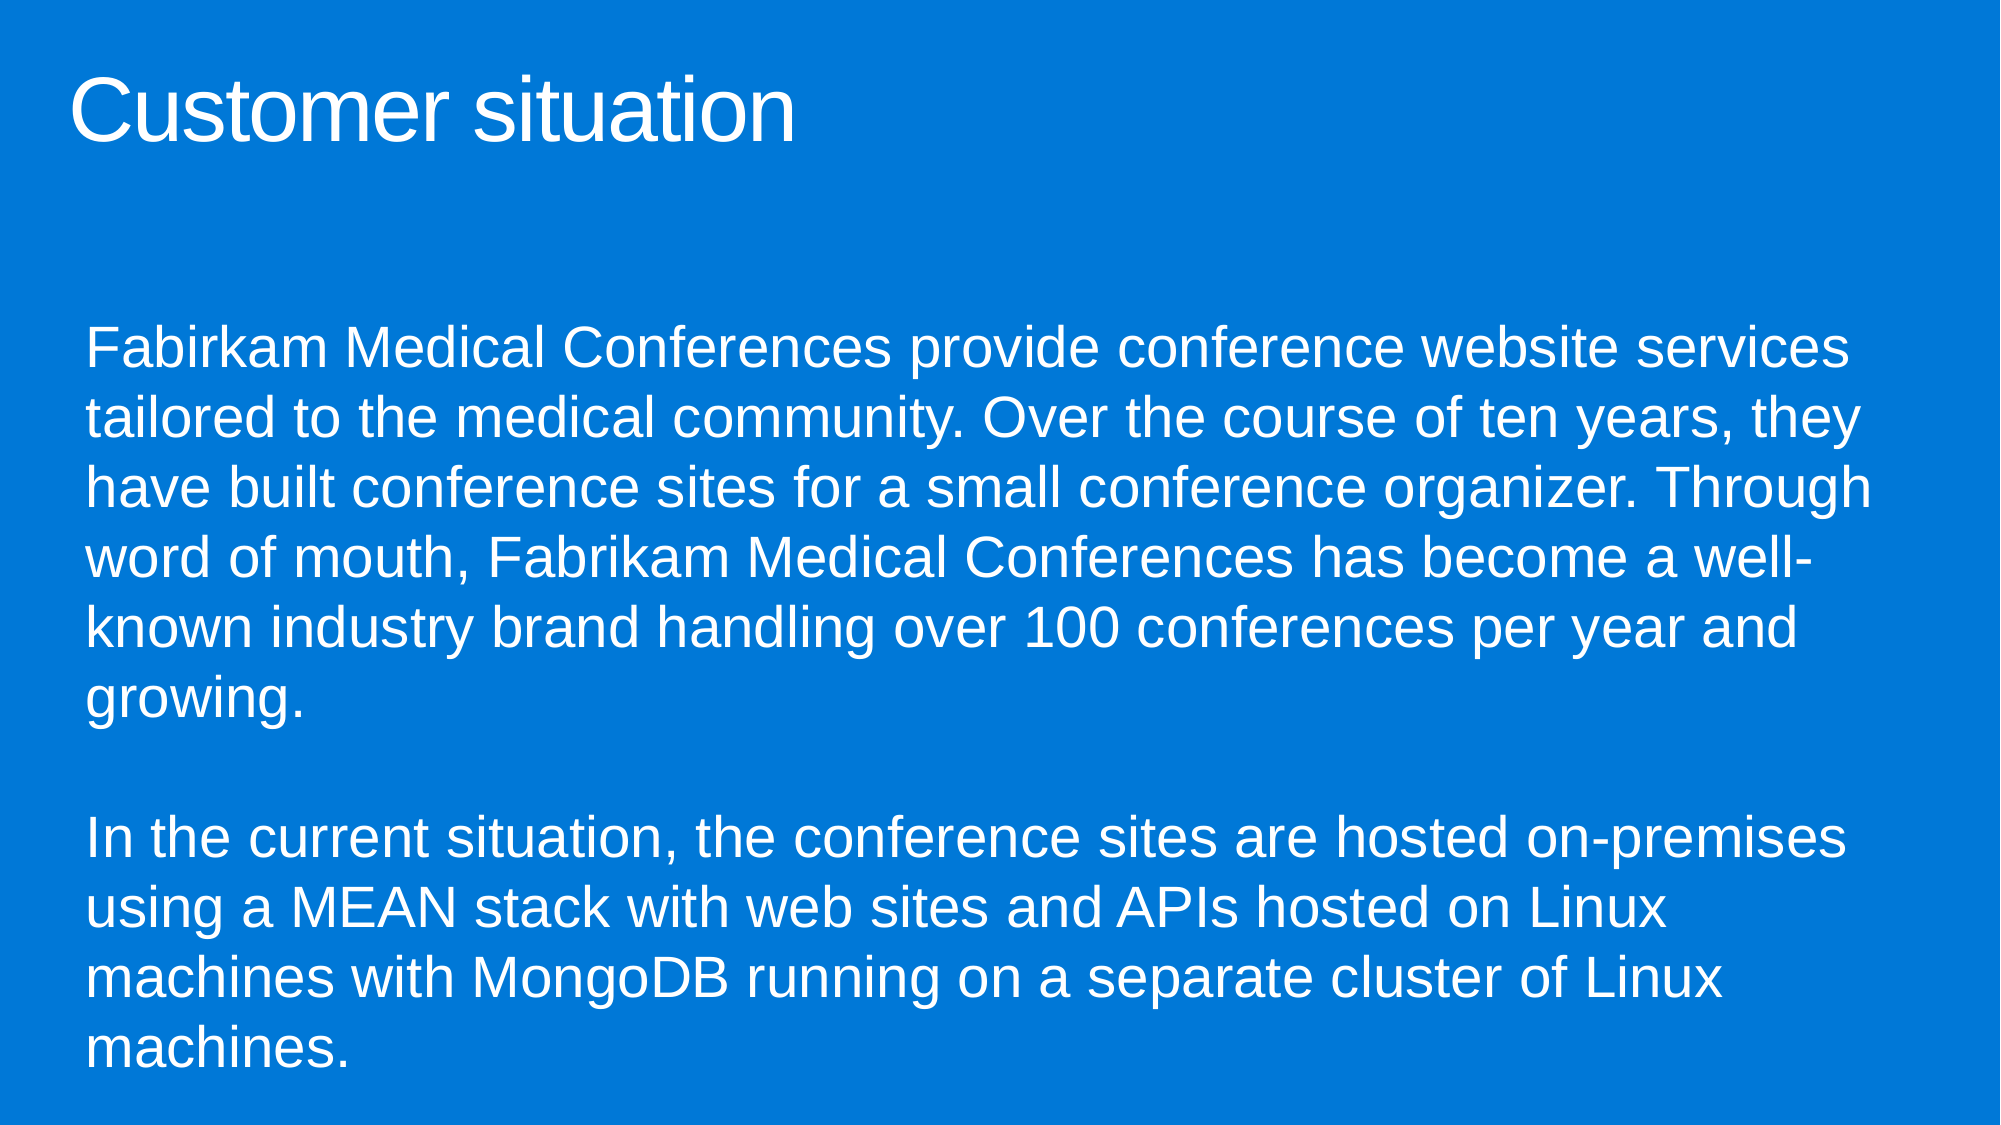

# Customer situation
Fabirkam Medical Conferences provide conference website services tailored to the medical community. Over the course of ten years, they have built conference sites for a small conference organizer. Through word of mouth, Fabrikam Medical Conferences has become a well-known industry brand handling over 100 conferences per year and growing.

In the current situation, the conference sites are hosted on-premises using a MEAN stack with web sites and APIs hosted on Linux machines with MongoDB running on a separate cluster of Linux machines.